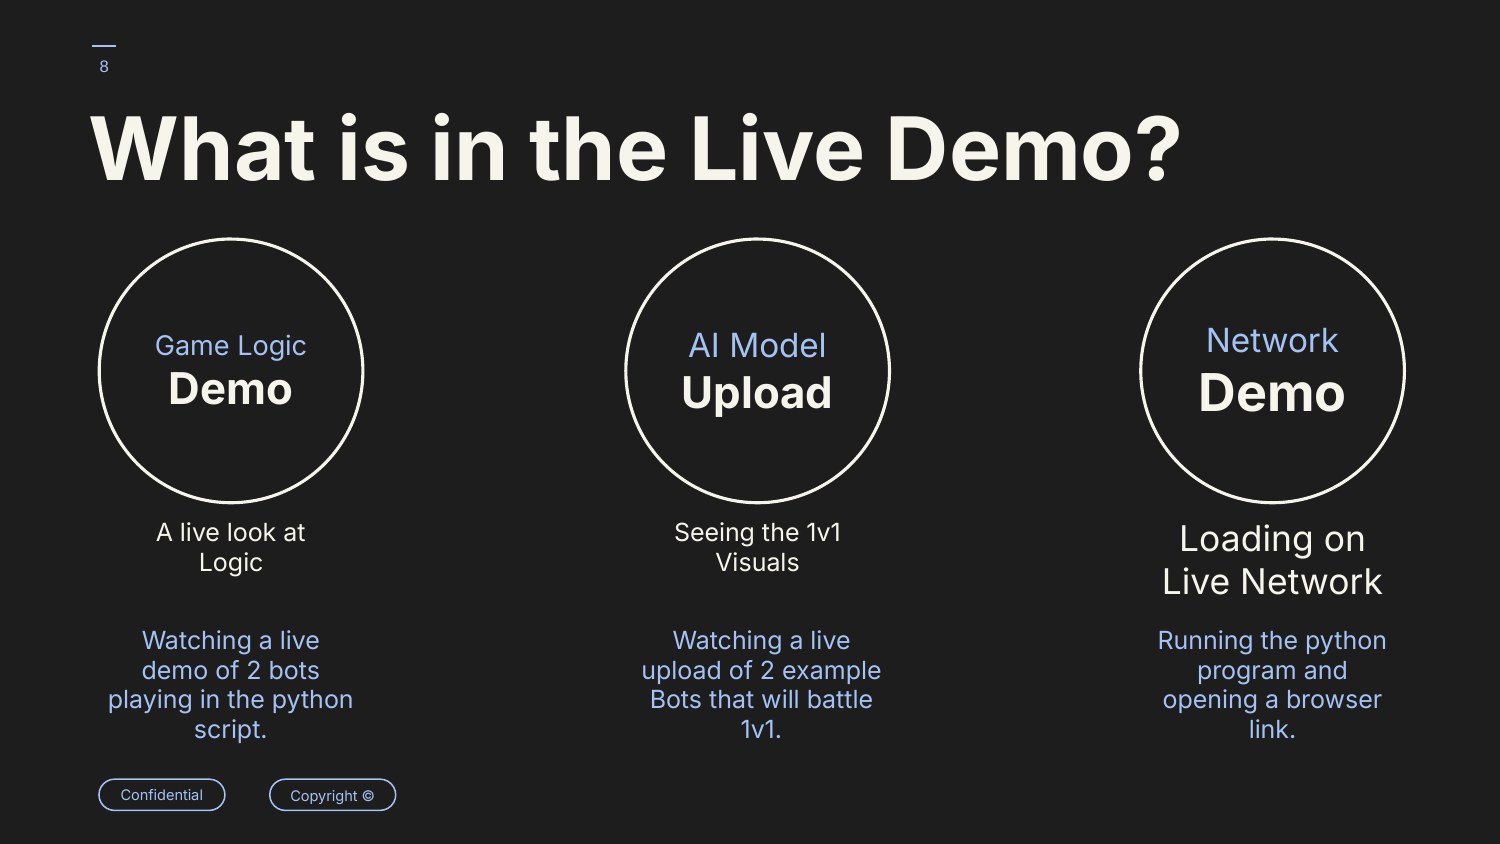

# What is in the Live Demo?
Game Logic
Demo
AI Model
Upload
Network
Demo
A live look at Logic
Seeing the 1v1 Visuals
Loading on Live Network
Watching a live demo of 2 bots playing in the python script.
Watching a live upload of 2 example Bots that will battle 1v1.

Running the python program and opening a browser link.